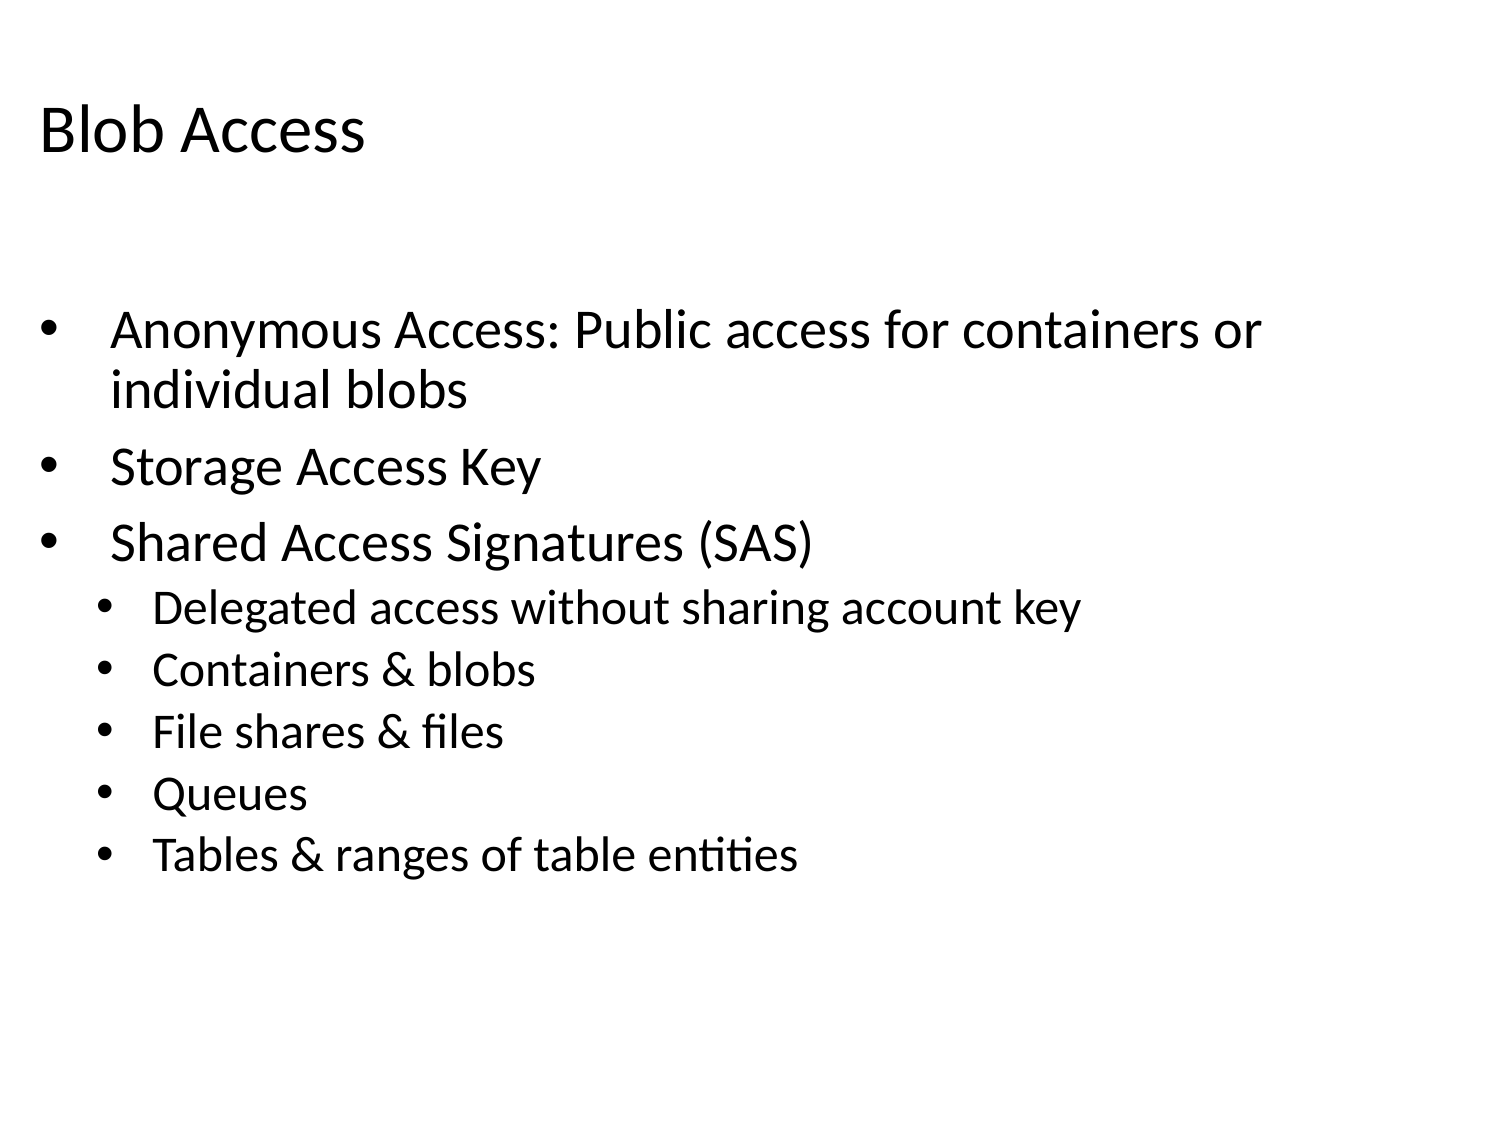

# Blob Access
Anonymous Access: Public access for containers or individual blobs
Storage Access Key
Shared Access Signatures (SAS)
Delegated access without sharing account key
Containers & blobs
File shares & files
Queues
Tables & ranges of table entities